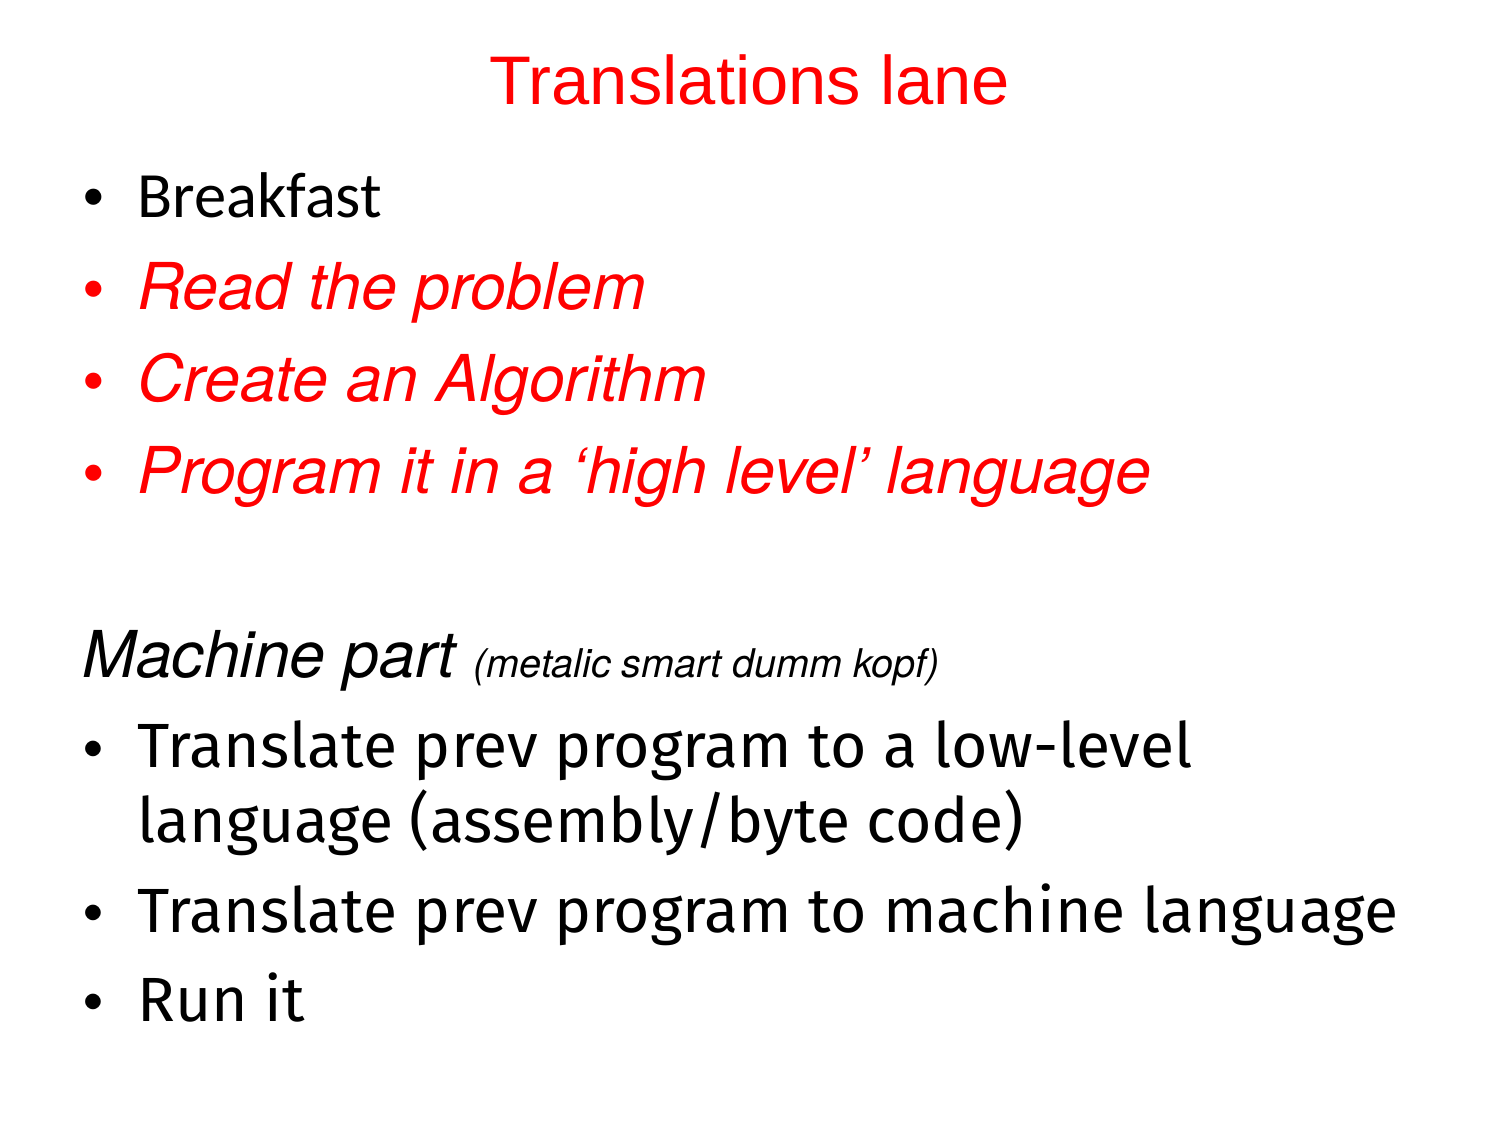

# Translations lane
Breakfast
Read the problem
Create an Algorithm
Program it in a ‘high level’ language

Machine part (metalic smart dumm kopf)
Translate prev program to a low-level language (assembly/byte code)
Translate prev program to machine language
Run it
6